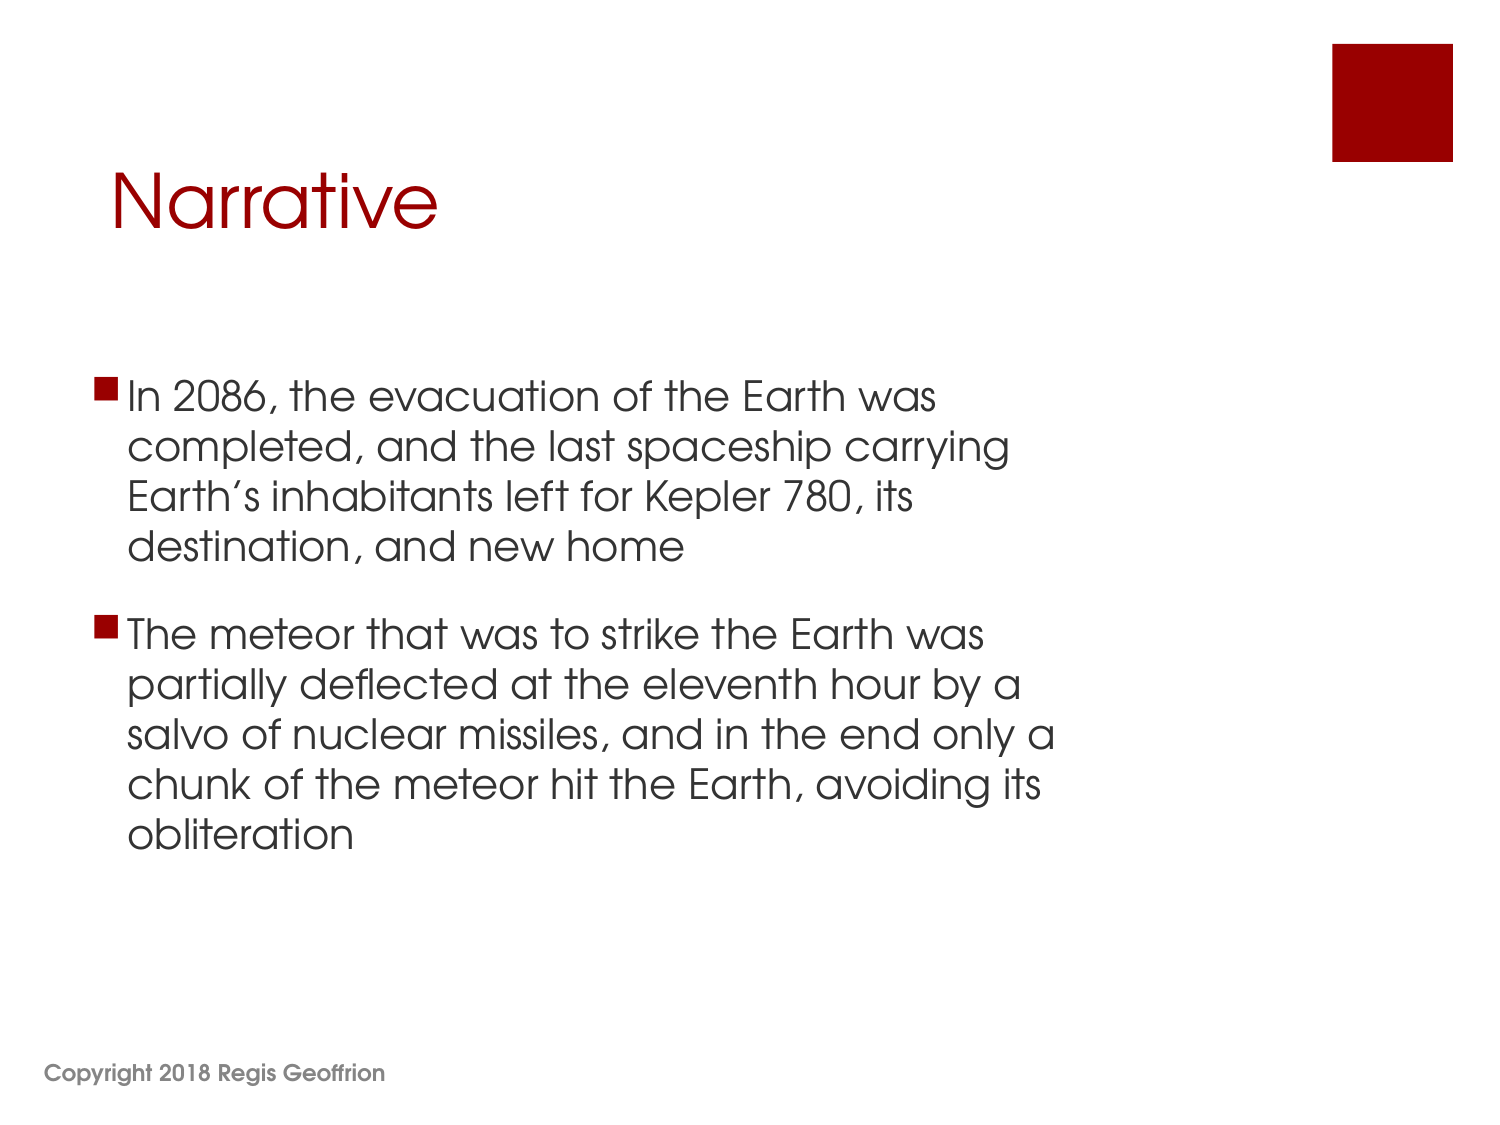

# Narrative
In 2086, the evacuation of the Earth was completed, and the last spaceship carrying Earth’s inhabitants left for Kepler 780, its destination, and new home
The meteor that was to strike the Earth was partially deflected at the eleventh hour by a salvo of nuclear missiles, and in the end only a chunk of the meteor hit the Earth, avoiding its obliteration

Copyright 2018 Regis Geoffrion